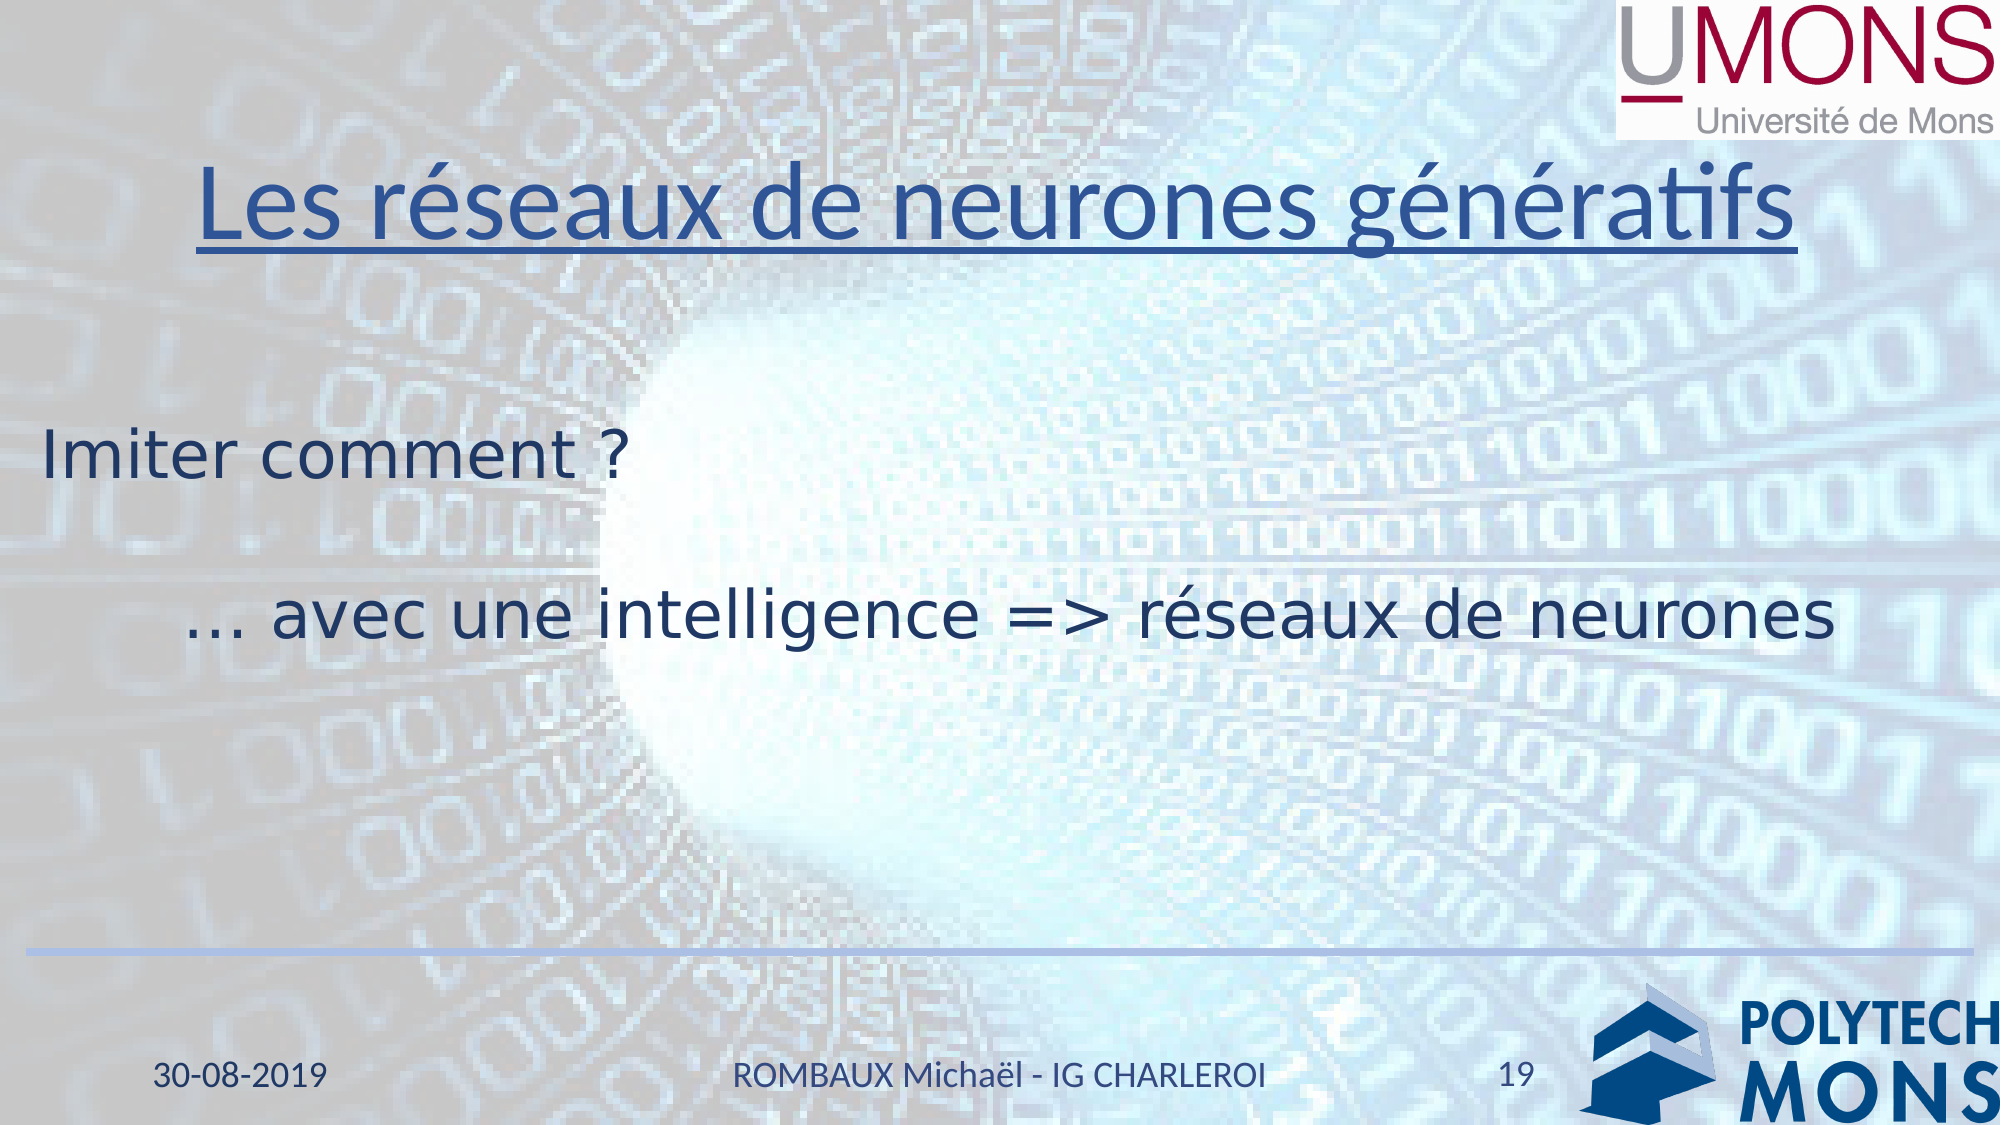

# Les réseaux de neurones génératifs

Imiter comment ?

 … avec une intelligence => réseaux de neurones

19
30-08-2019
ROMBAUX Michaël - IG CHARLEROI